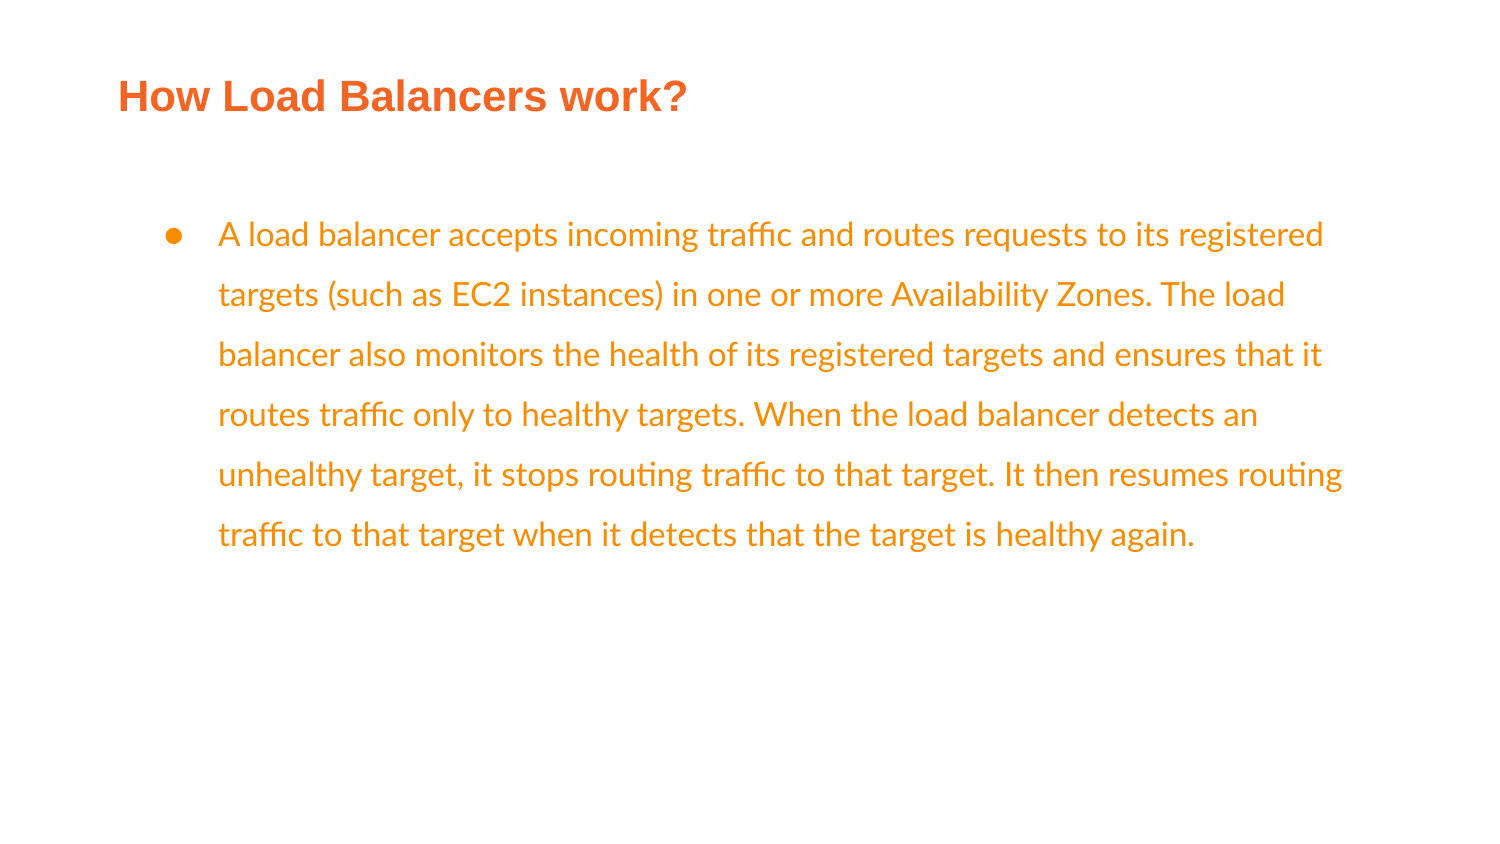

How Load Balancers work?
A load balancer accepts incoming traffic and routes requests to its registered targets (such as EC2 instances) in one or more Availability Zones. The load balancer also monitors the health of its registered targets and ensures that it routes traffic only to healthy targets. When the load balancer detects an unhealthy target, it stops routing traffic to that target. It then resumes routing traffic to that target when it detects that the target is healthy again.